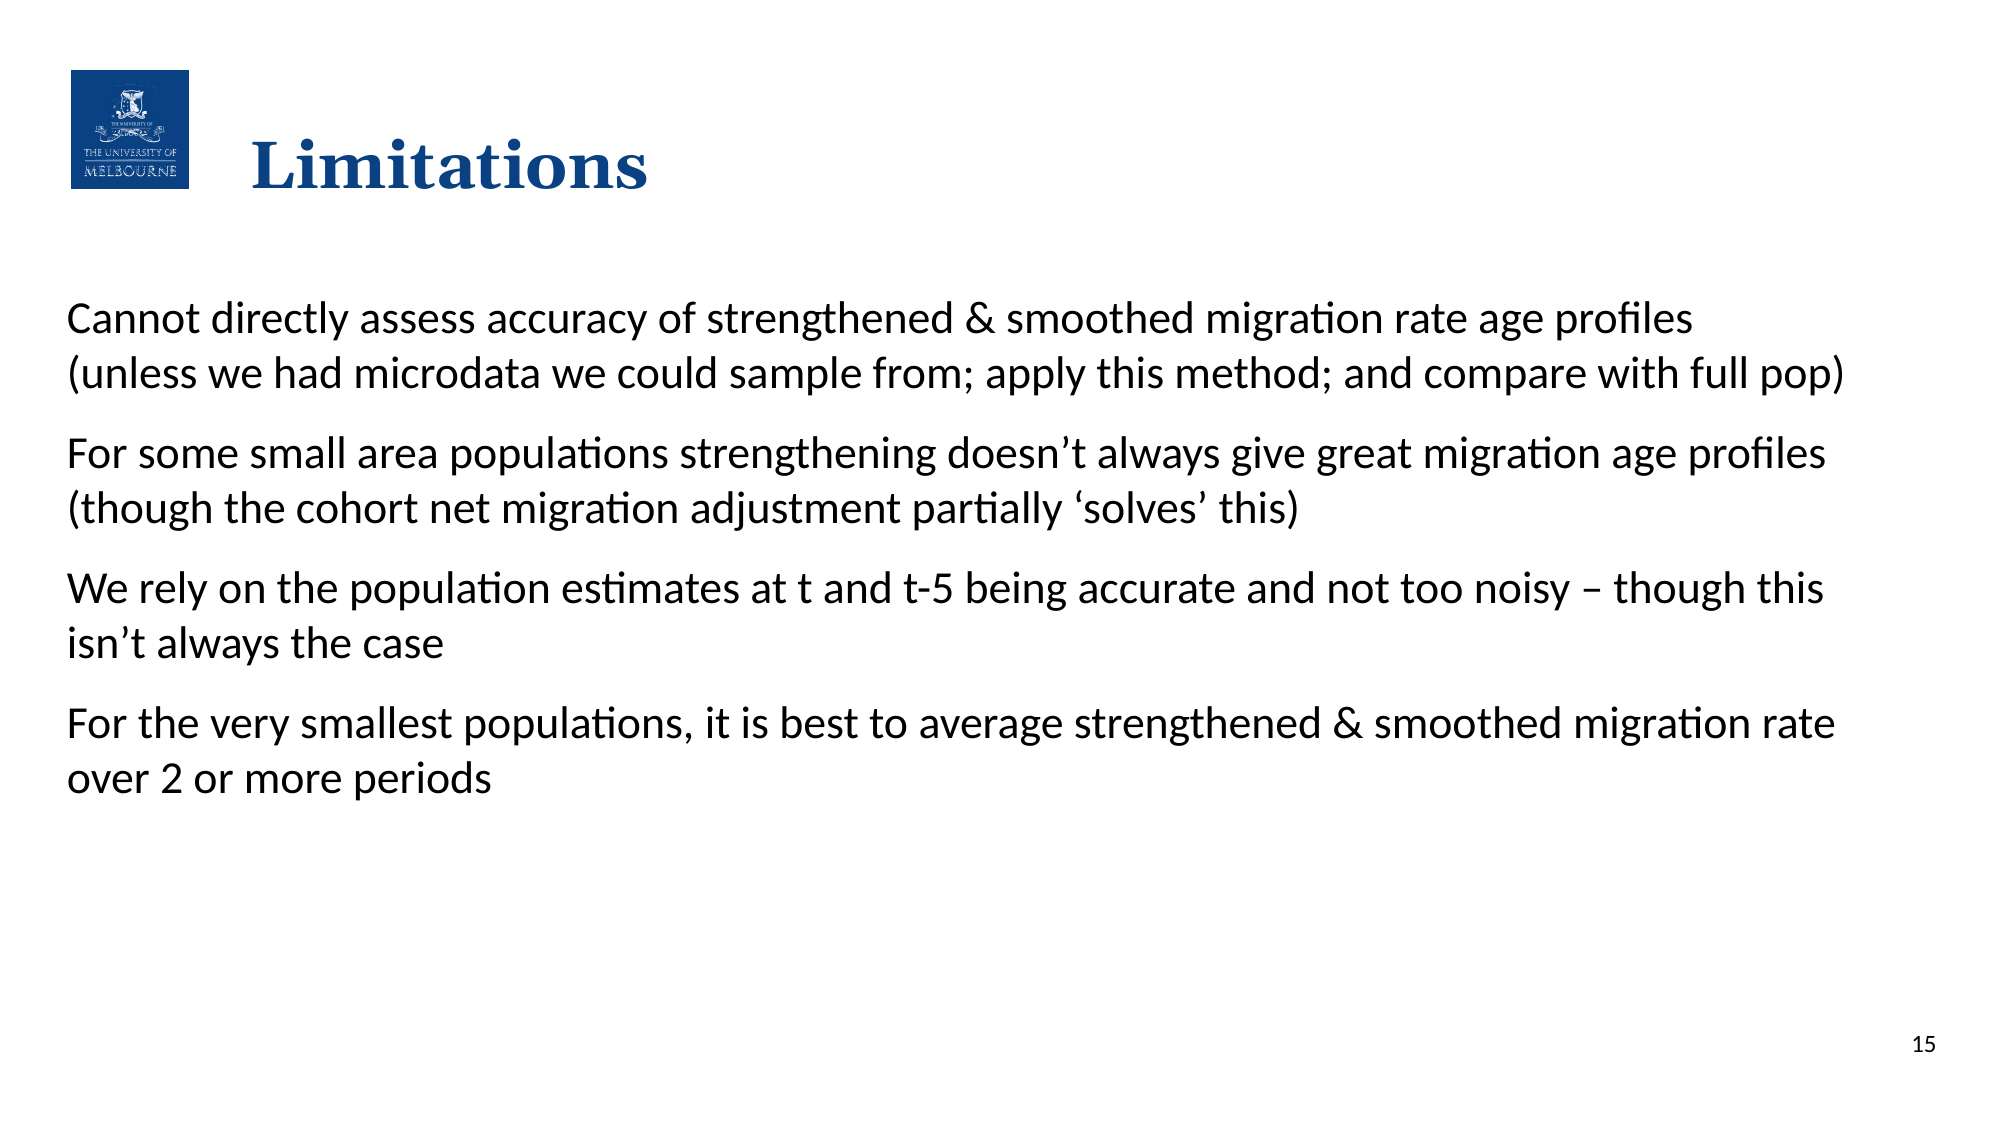

# Limitations
Cannot directly assess accuracy of strengthened & smoothed migration rate age profiles          (unless we had microdata we could sample from; apply this method; and compare with full pop)
For some small area populations strengthening doesn’t always give great migration age profiles (though the cohort net migration adjustment partially ‘solves’ this)
We rely on the population estimates at t and t-5 being accurate and not too noisy – though this isn’t always the case
For the very smallest populations, it is best to average strengthened & smoothed migration rate over 2 or more periods
15